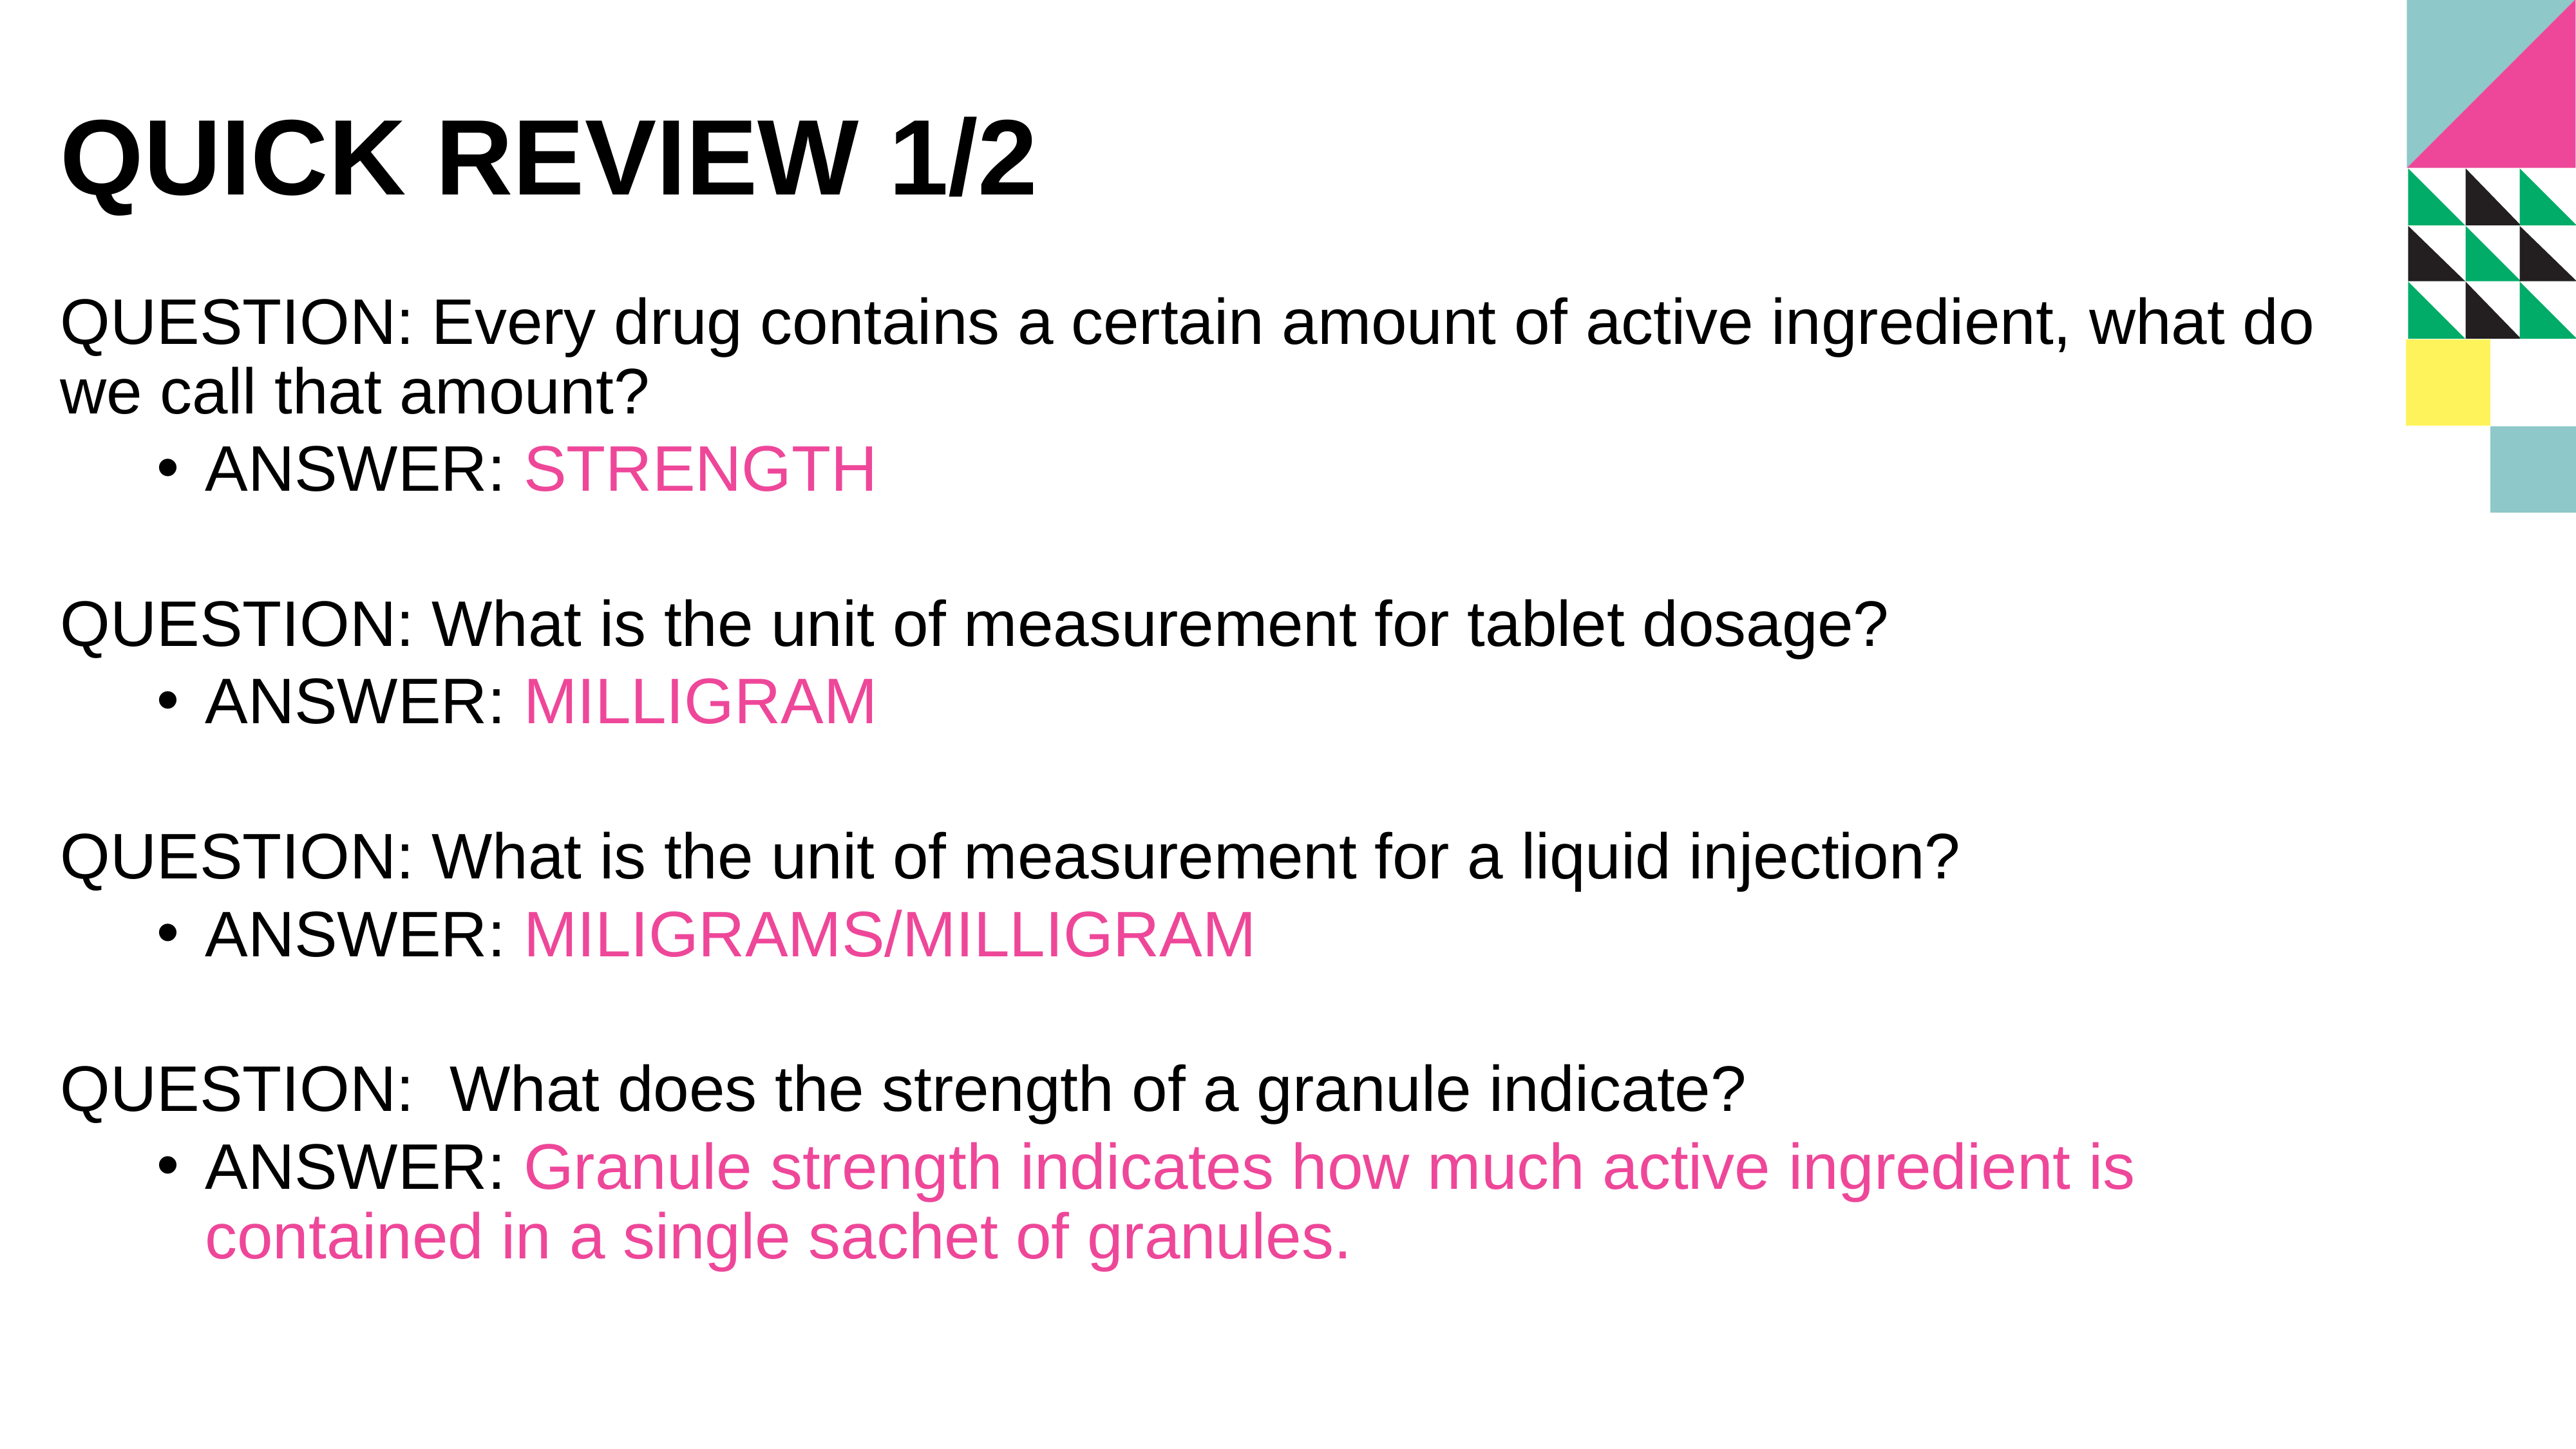

# QUICK Review 1/2
QUESTION: Every drug contains a certain amount of active ingredient, what do we call that amount?
ANSWER: STRENGTH

QUESTION: What is the unit of measurement for tablet dosage?
ANSWER: MILLIGRAM

QUESTION: What is the unit of measurement for a liquid injection?
ANSWER: MILIGRAMS/MILLIGRAM

QUESTION:  What does the strength of a granule indicate?
ANSWER: Granule strength indicates how much active ingredient is contained in a single sachet of granules.